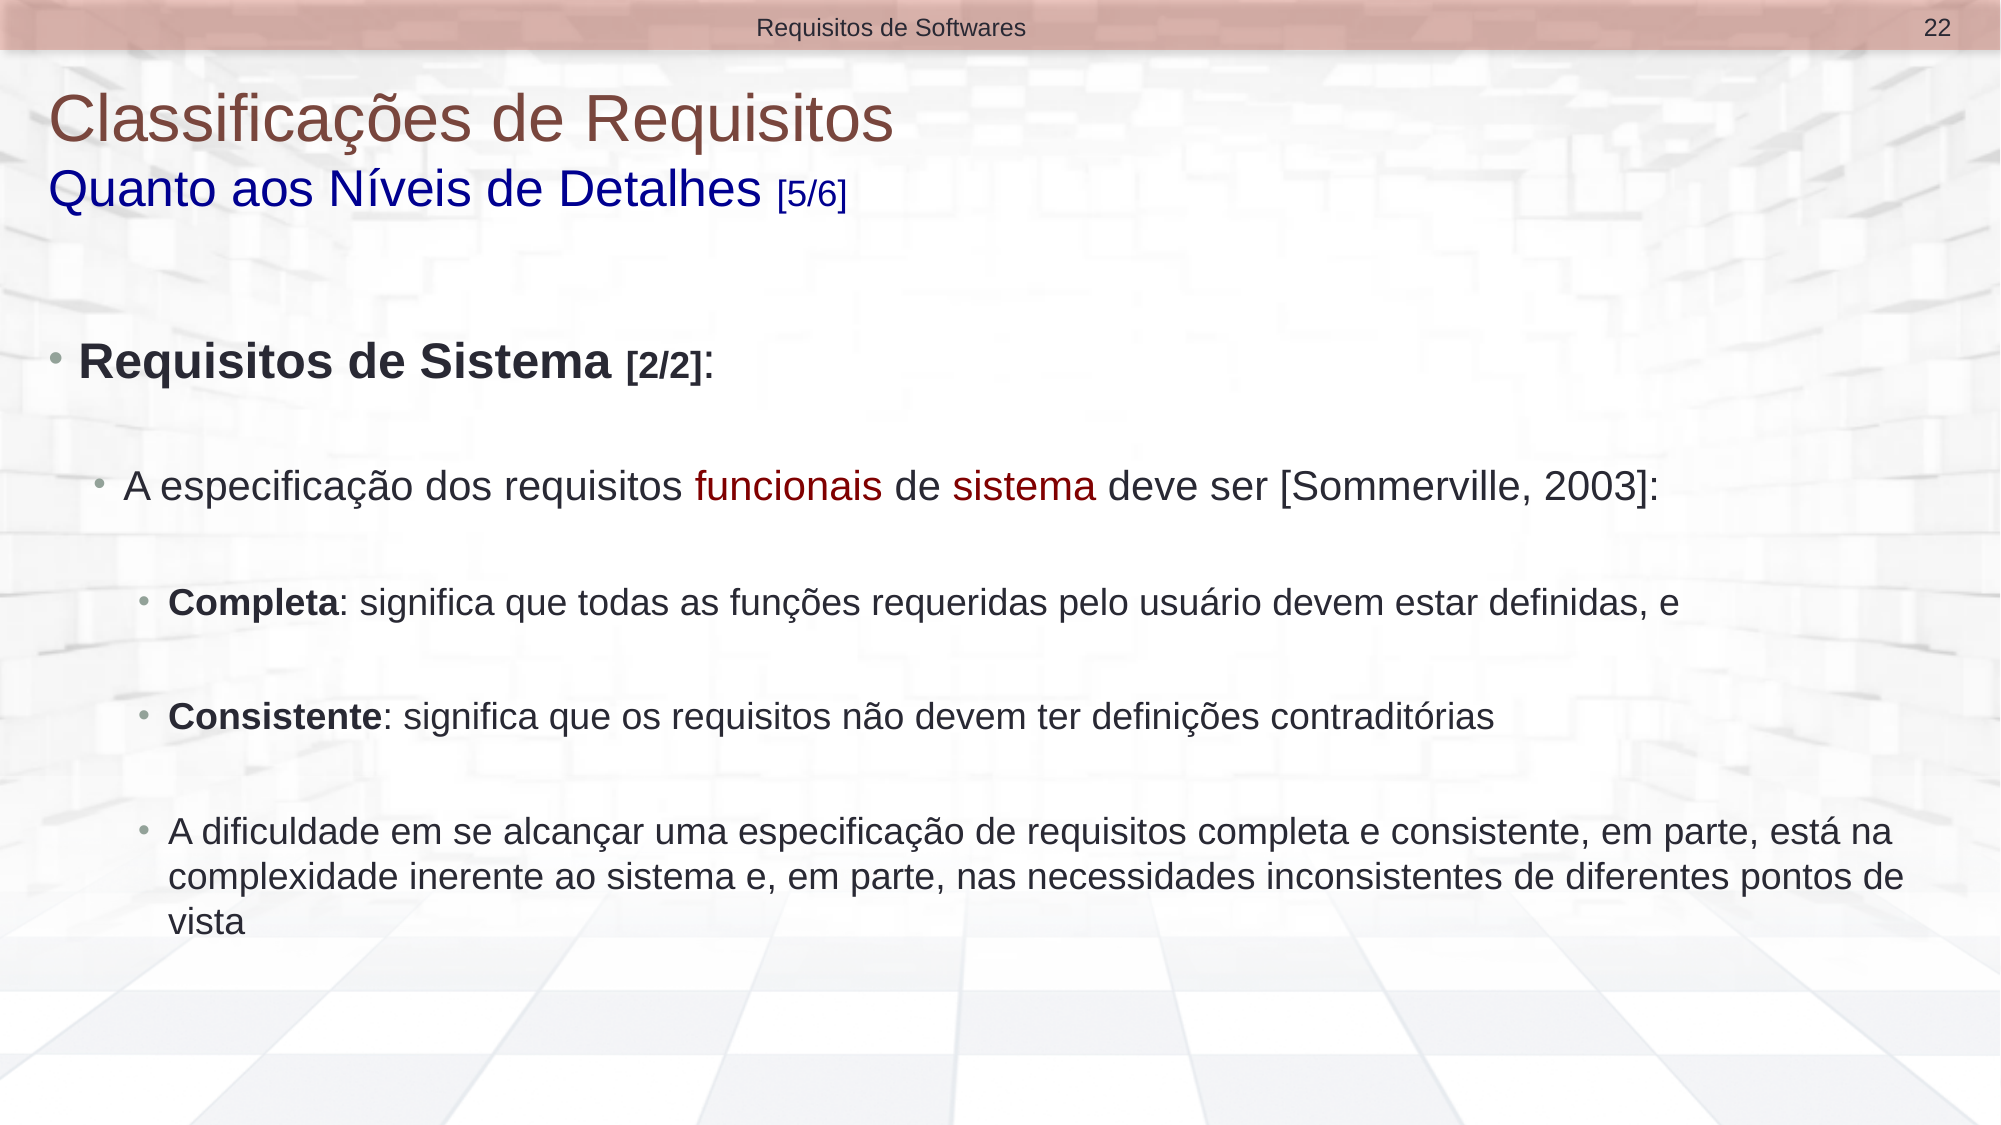

22
Requisitos de Softwares
# Classificações de Requisitos Quanto aos Níveis de Detalhes [5/6]
Requisitos de Sistema [2/2]:

A especificação dos requisitos funcionais de sistema deve ser [Sommerville, 2003]:

Completa: significa que todas as funções requeridas pelo usuário devem estar definidas, e

Consistente: significa que os requisitos não devem ter definições contraditórias

A dificuldade em se alcançar uma especificação de requisitos completa e consistente, em parte, está na complexidade inerente ao sistema e, em parte, nas necessidades inconsistentes de diferentes pontos de vista